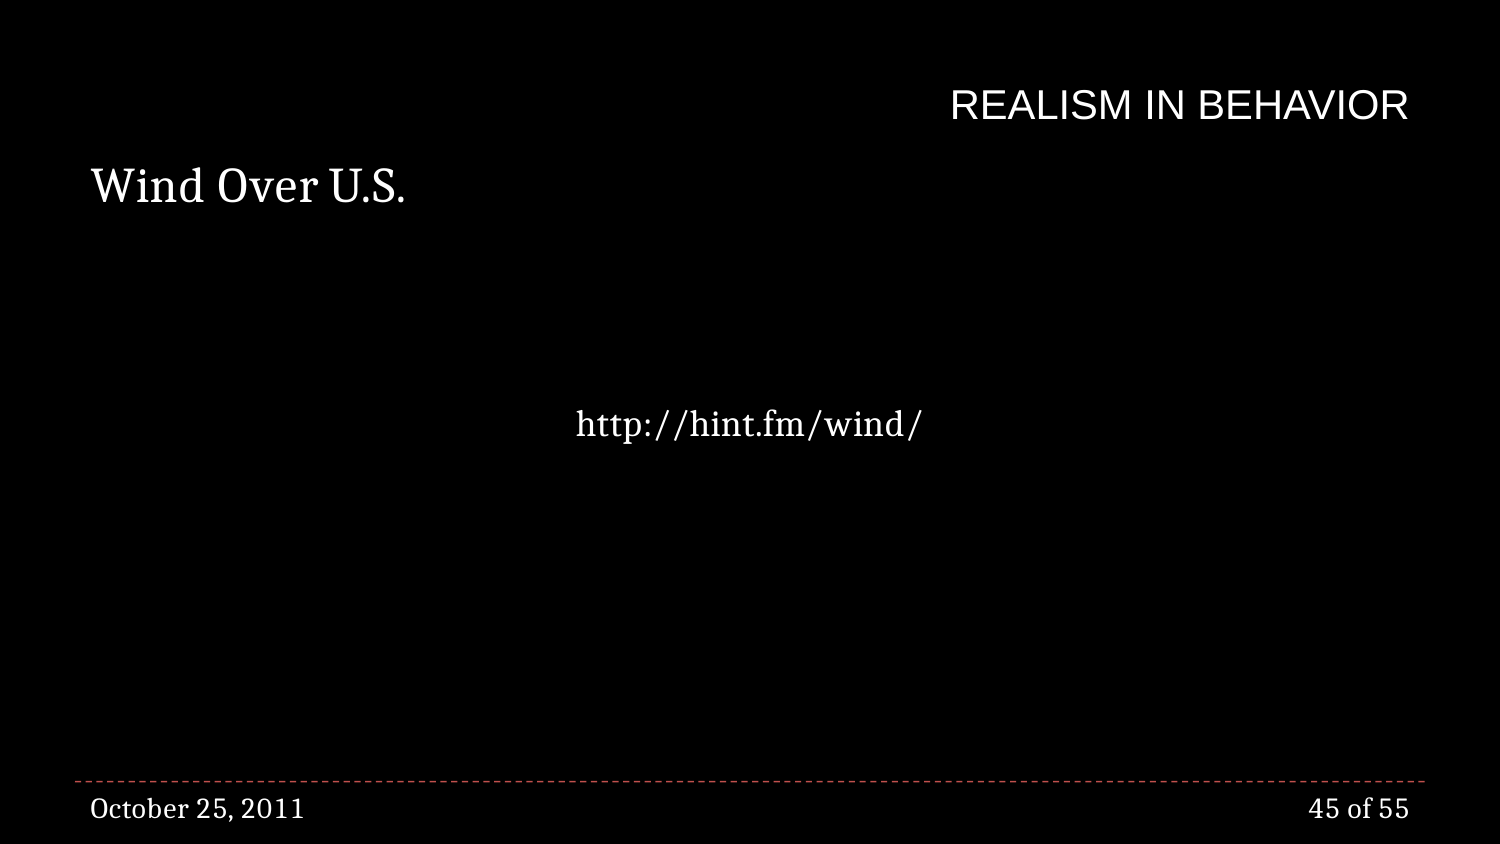

# Realism in Behavior
Wind Over U.S.
http://hint.fm/wind/
45 of 55
October 25, 2011